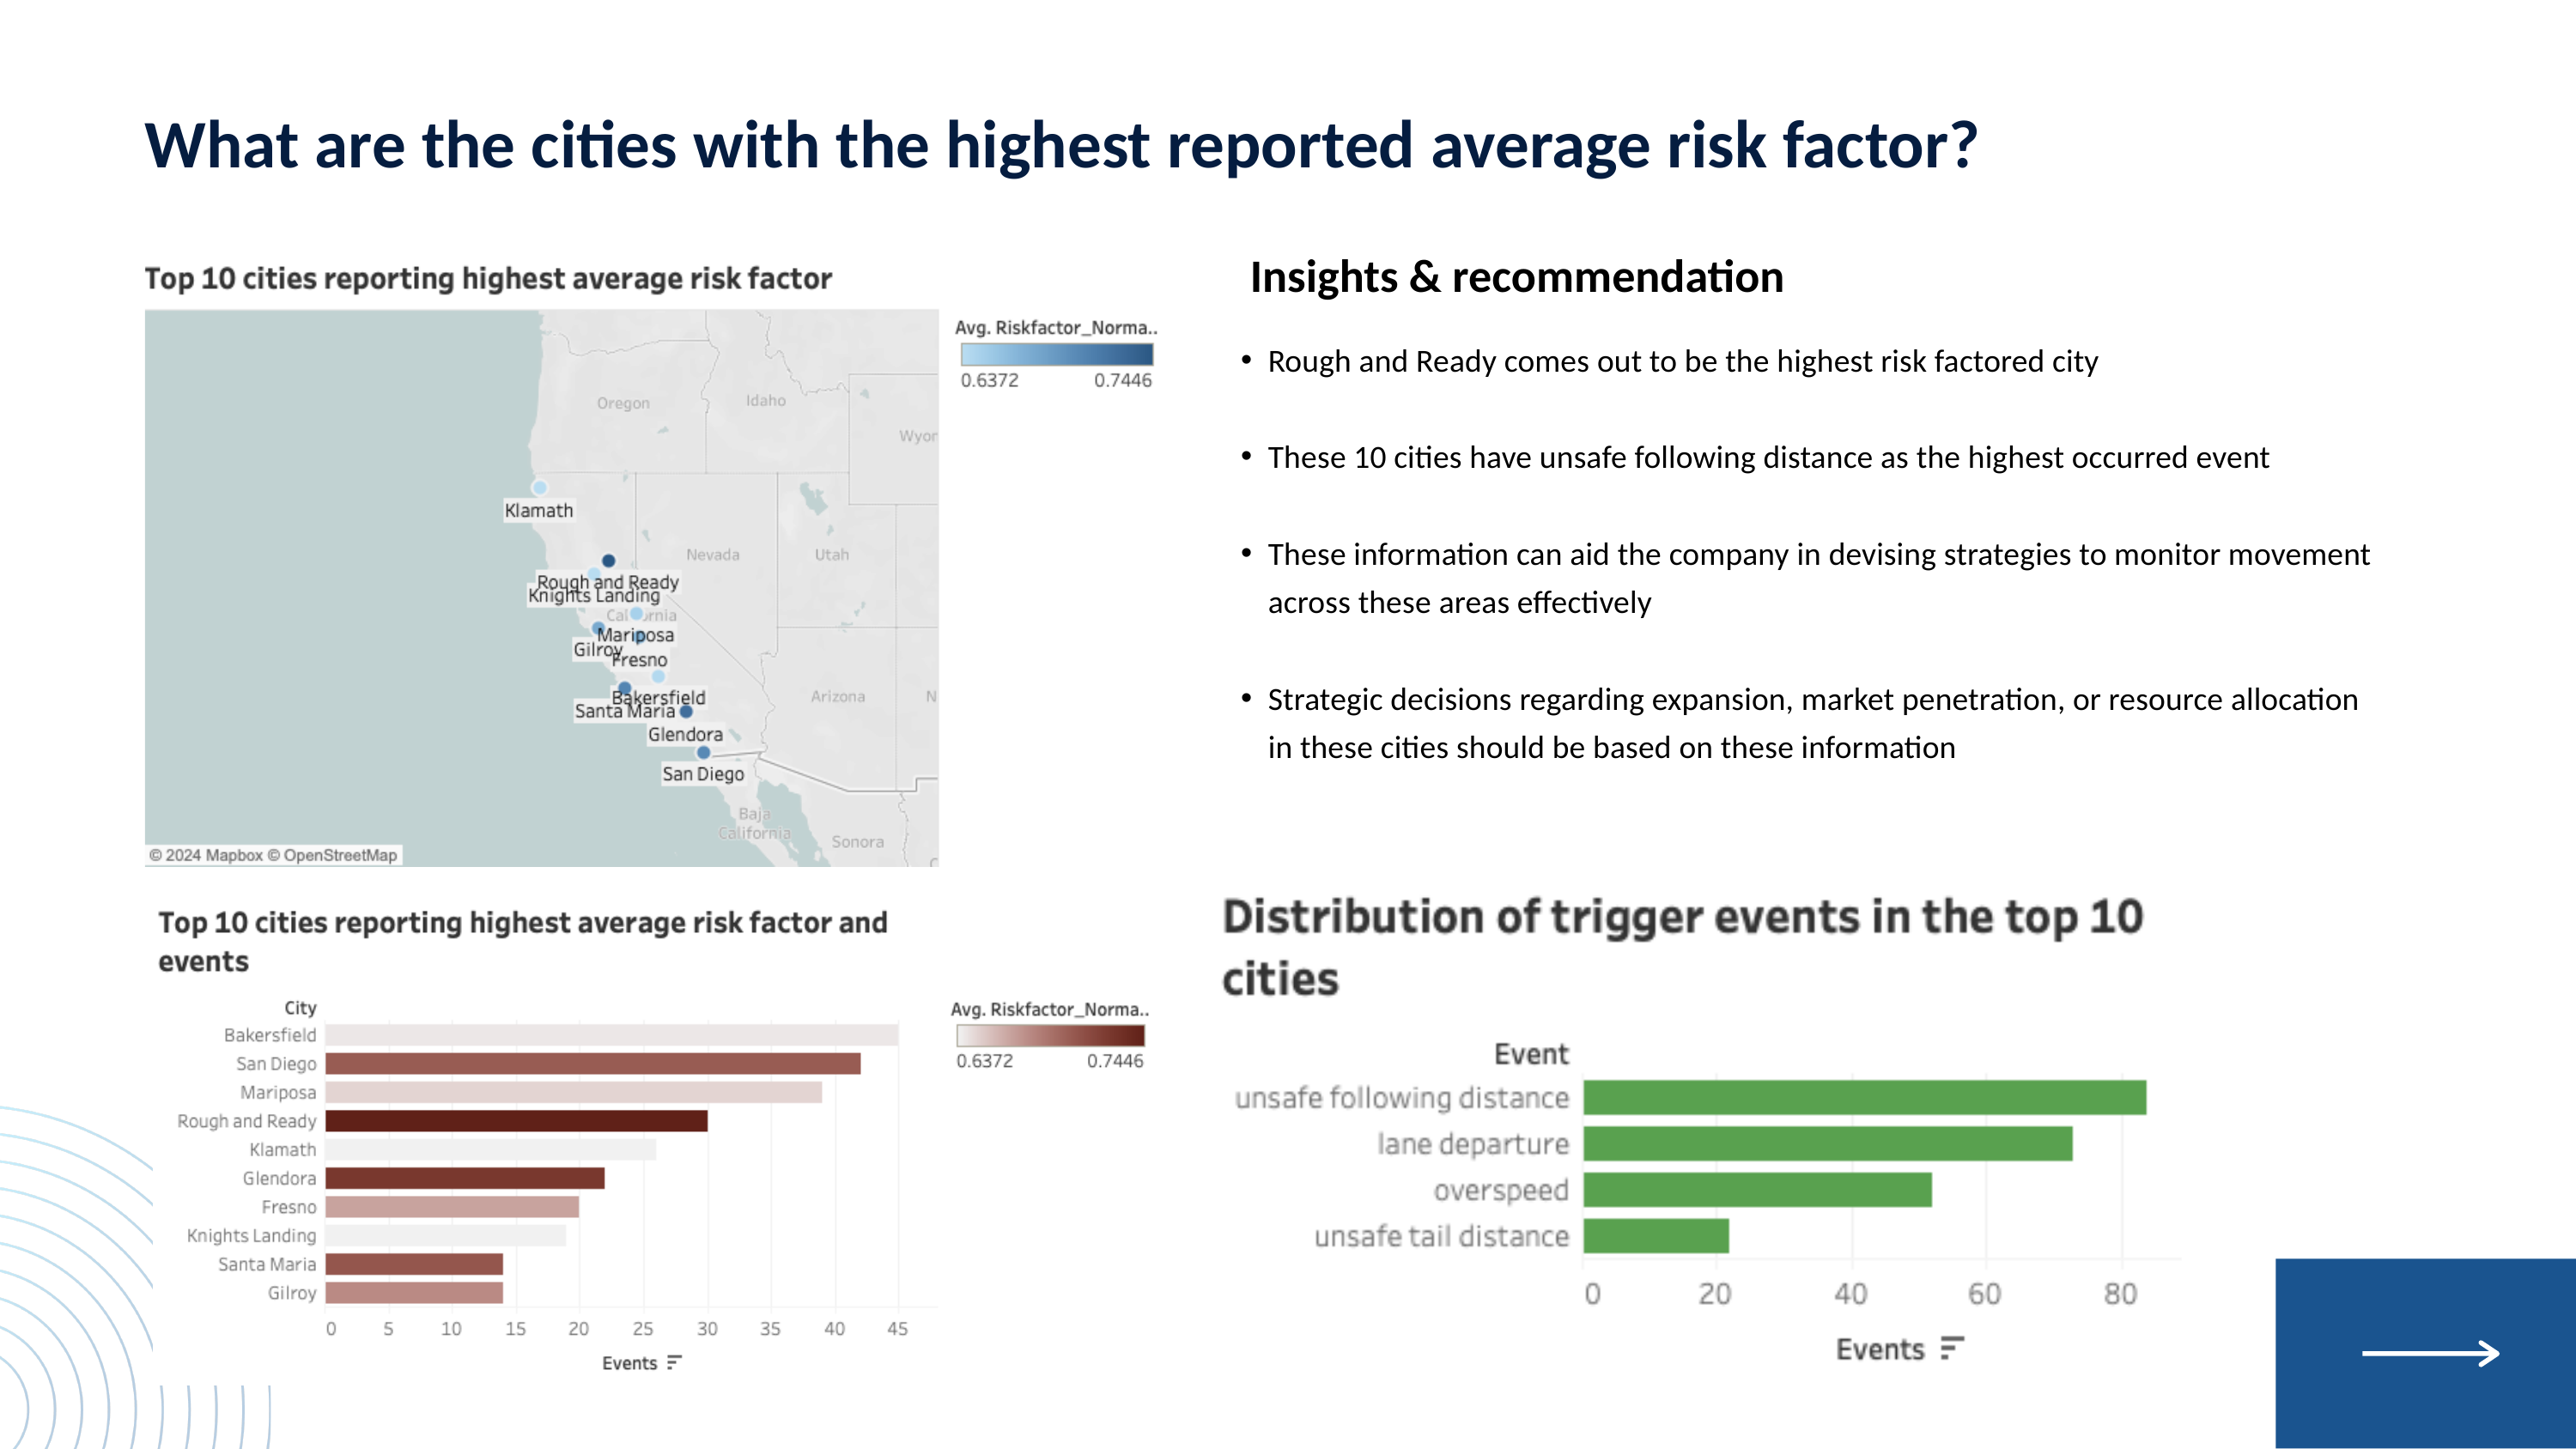

What are the cities with the highest reported average risk factor?
Insights & recommendation

Rough and Ready comes out to be the highest risk factored city

These 10 cities have unsafe following distance as the highest occurred event

These information can aid the company in devising strategies to monitor movement across these areas effectively

Strategic decisions regarding expansion, market penetration, or resource allocation in these cities should be based on these information